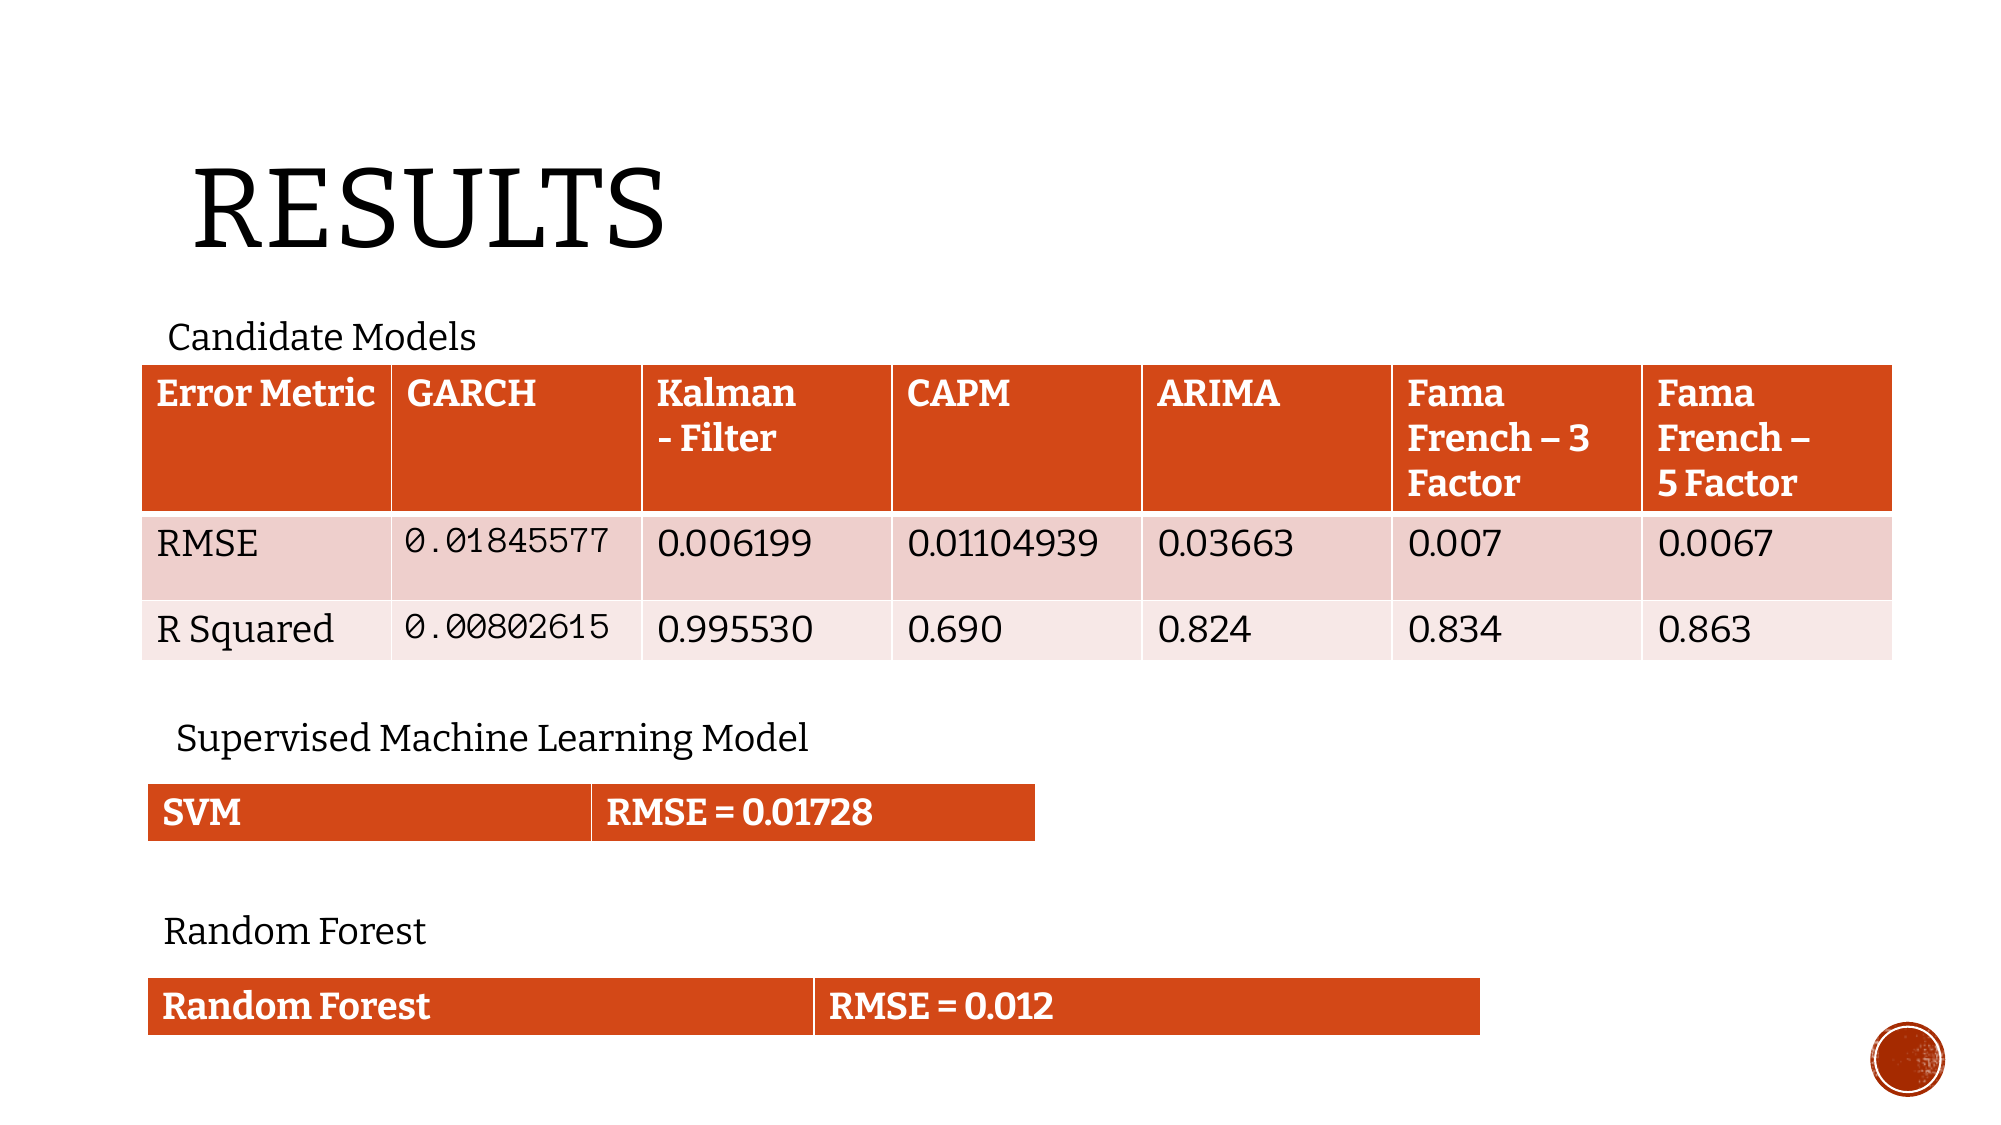

# Results
Candidate Models
| Error Metric | GARCH | Kalman - Filter | CAPM | ARIMA | Fama French – 3 Factor | Fama  French – 5 Factor |
| --- | --- | --- | --- | --- | --- | --- |
| RMSE | 0.01845577 | 0.006199 | 0.01104939 | 0.03663 | 0.007 | 0.0067 |
| R Squared | 0.00802615 | 0.995530 | 0.690 | 0.824 | 0.834 | 0.863 |
Supervised Machine Learning Model
| SVM | RMSE = 0.01728 |
| --- | --- |
Random Forest
| Random Forest | RMSE = 0.012 |
| --- | --- |